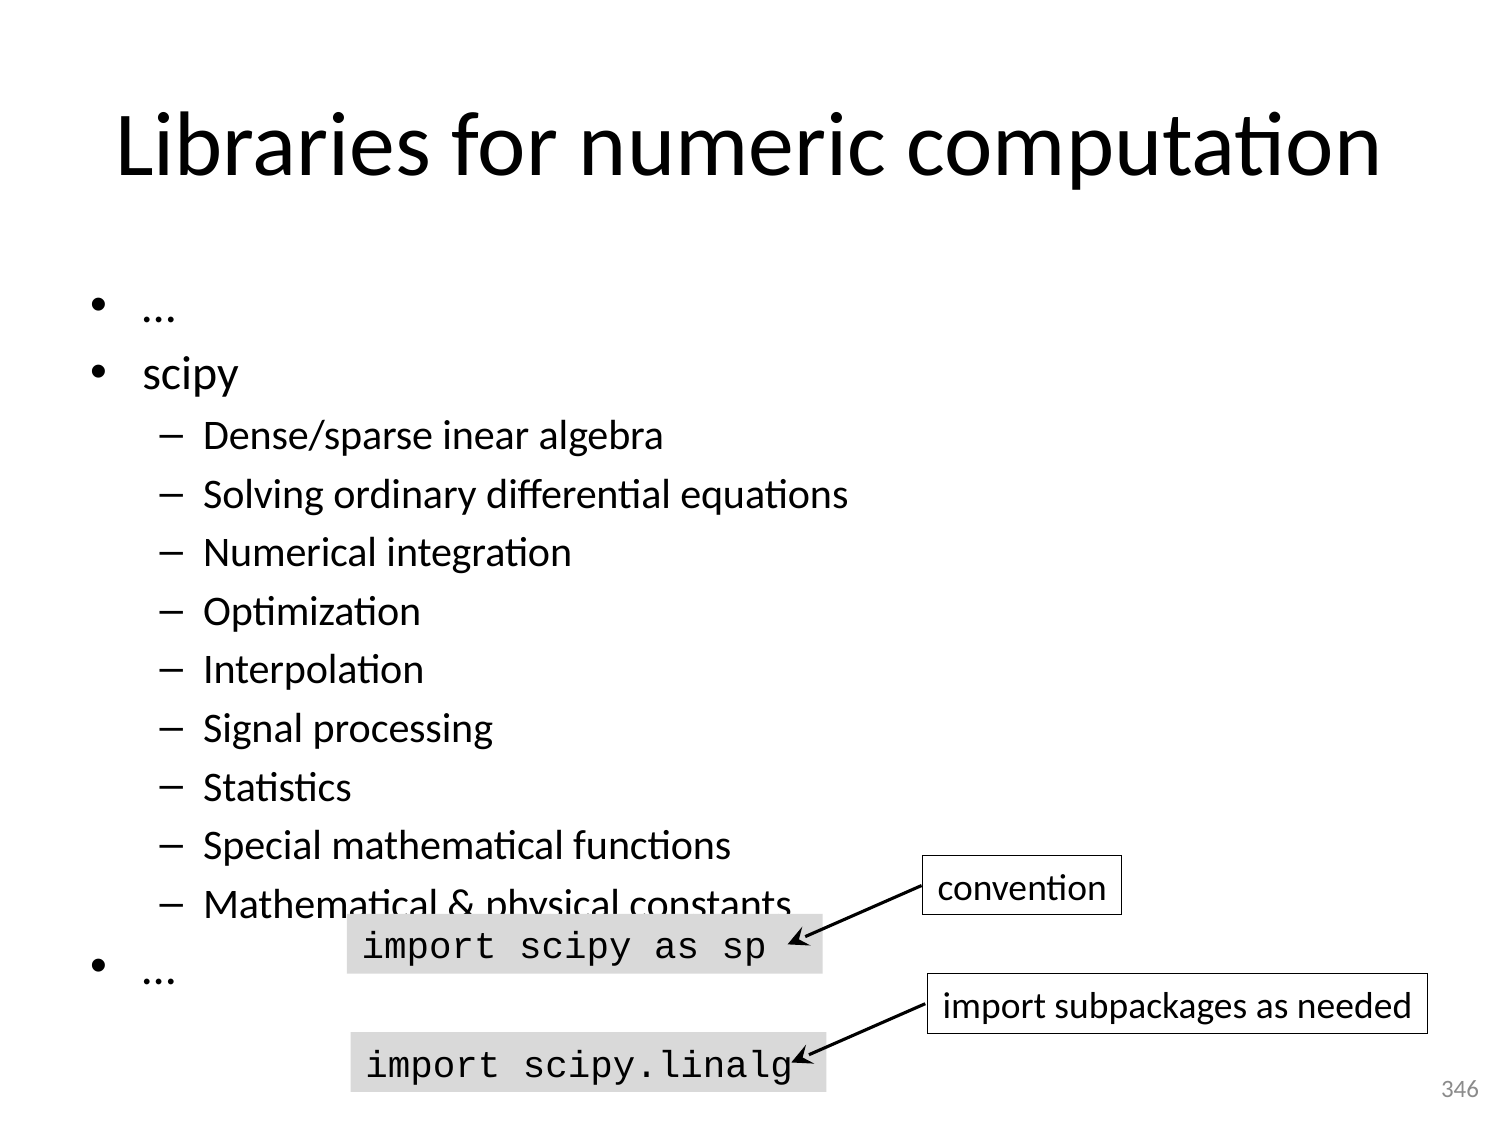

# Libraries for numeric computation
…
scipy
Dense/sparse inear algebra
Solving ordinary differential equations
Numerical integration
Optimization
Interpolation
Signal processing
Statistics
Special mathematical functions
Mathematical & physical constants
…
convention
import scipy as sp
import subpackages as needed
import scipy.linalg
346